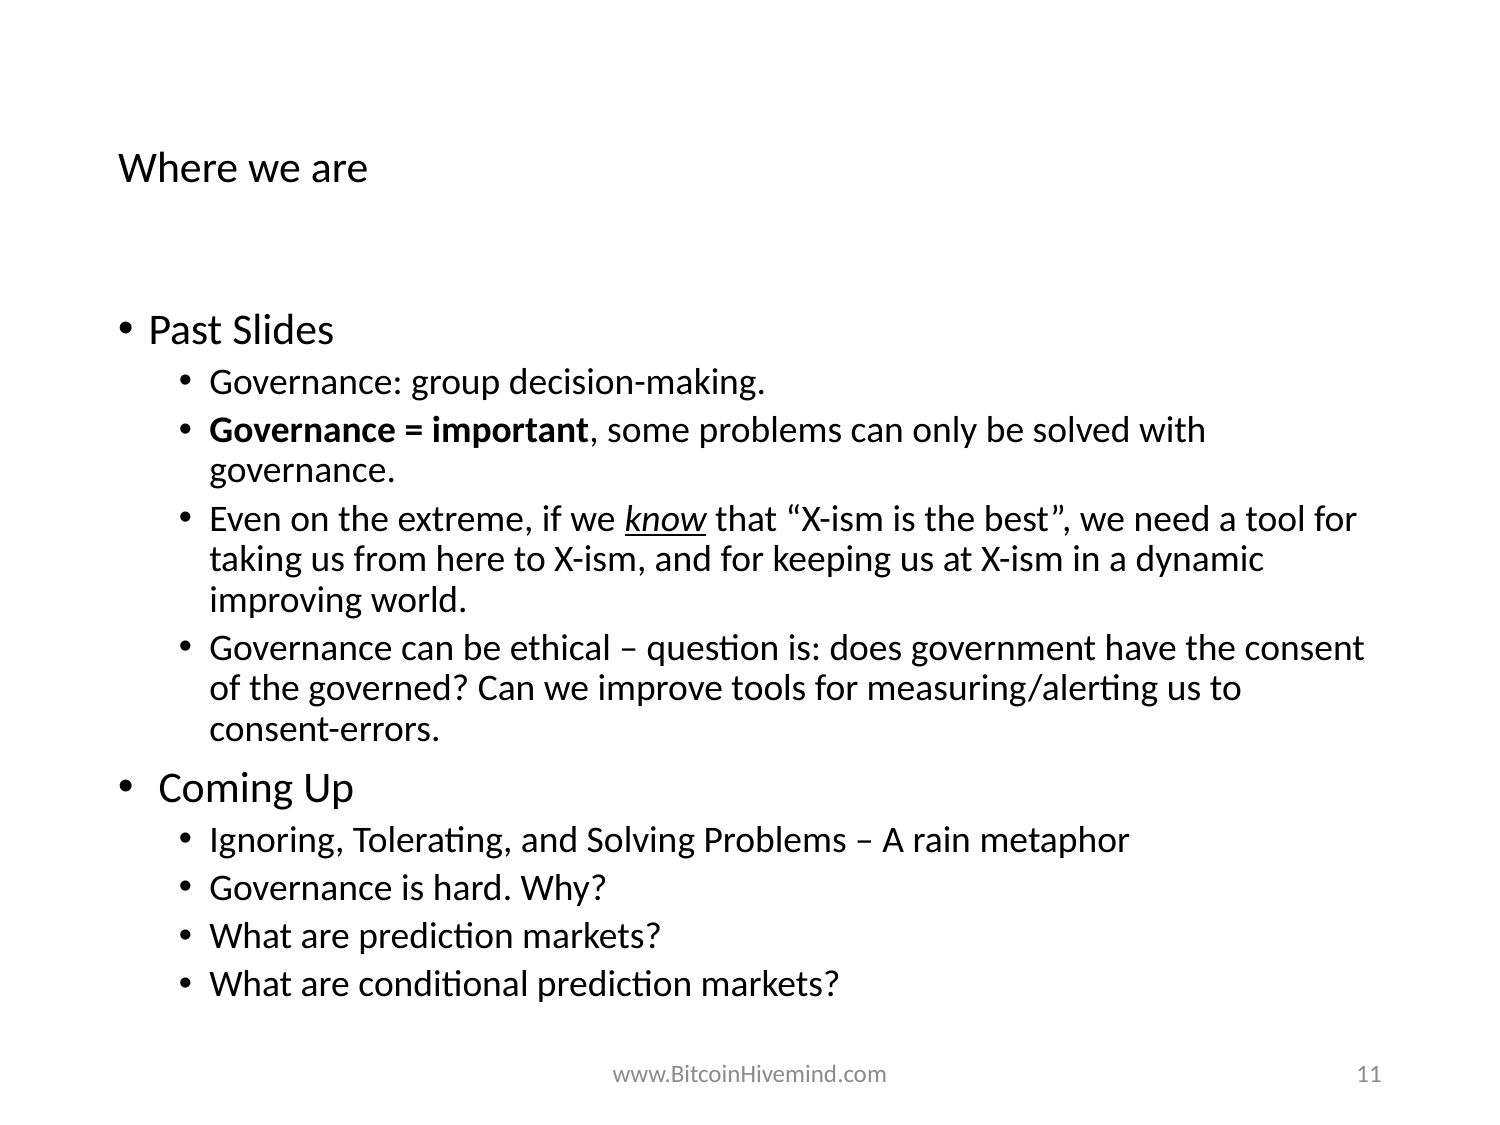

# Where we are
Past Slides
Governance: group decision-making.
Governance = important, some problems can only be solved with governance.
Even on the extreme, if we know that “X-ism is the best”, we need a tool for taking us from here to X-ism, and for keeping us at X-ism in a dynamic improving world.
Governance can be ethical – question is: does government have the consent of the governed? Can we improve tools for measuring/alerting us to consent-errors.
 Coming Up
Ignoring, Tolerating, and Solving Problems – A rain metaphor
Governance is hard. Why?
What are prediction markets?
What are conditional prediction markets?
www.BitcoinHivemind.com
11